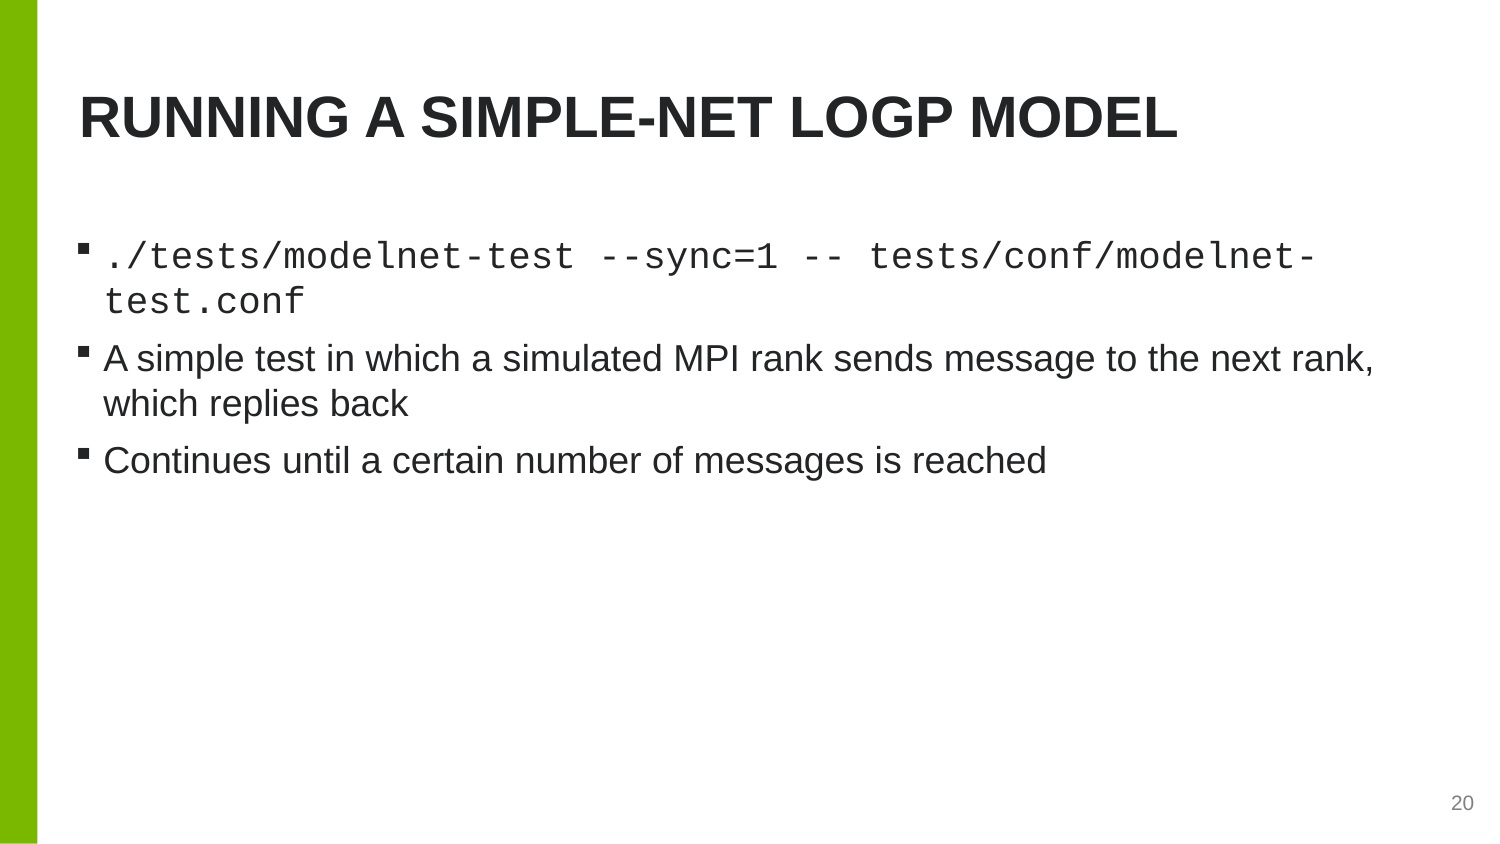

# Running a simple-net logp model

./tests/modelnet-test --sync=1 -- tests/conf/modelnet-test.conf
A simple test in which a simulated MPI rank sends message to the next rank, which replies back
Continues until a certain number of messages is reached
20